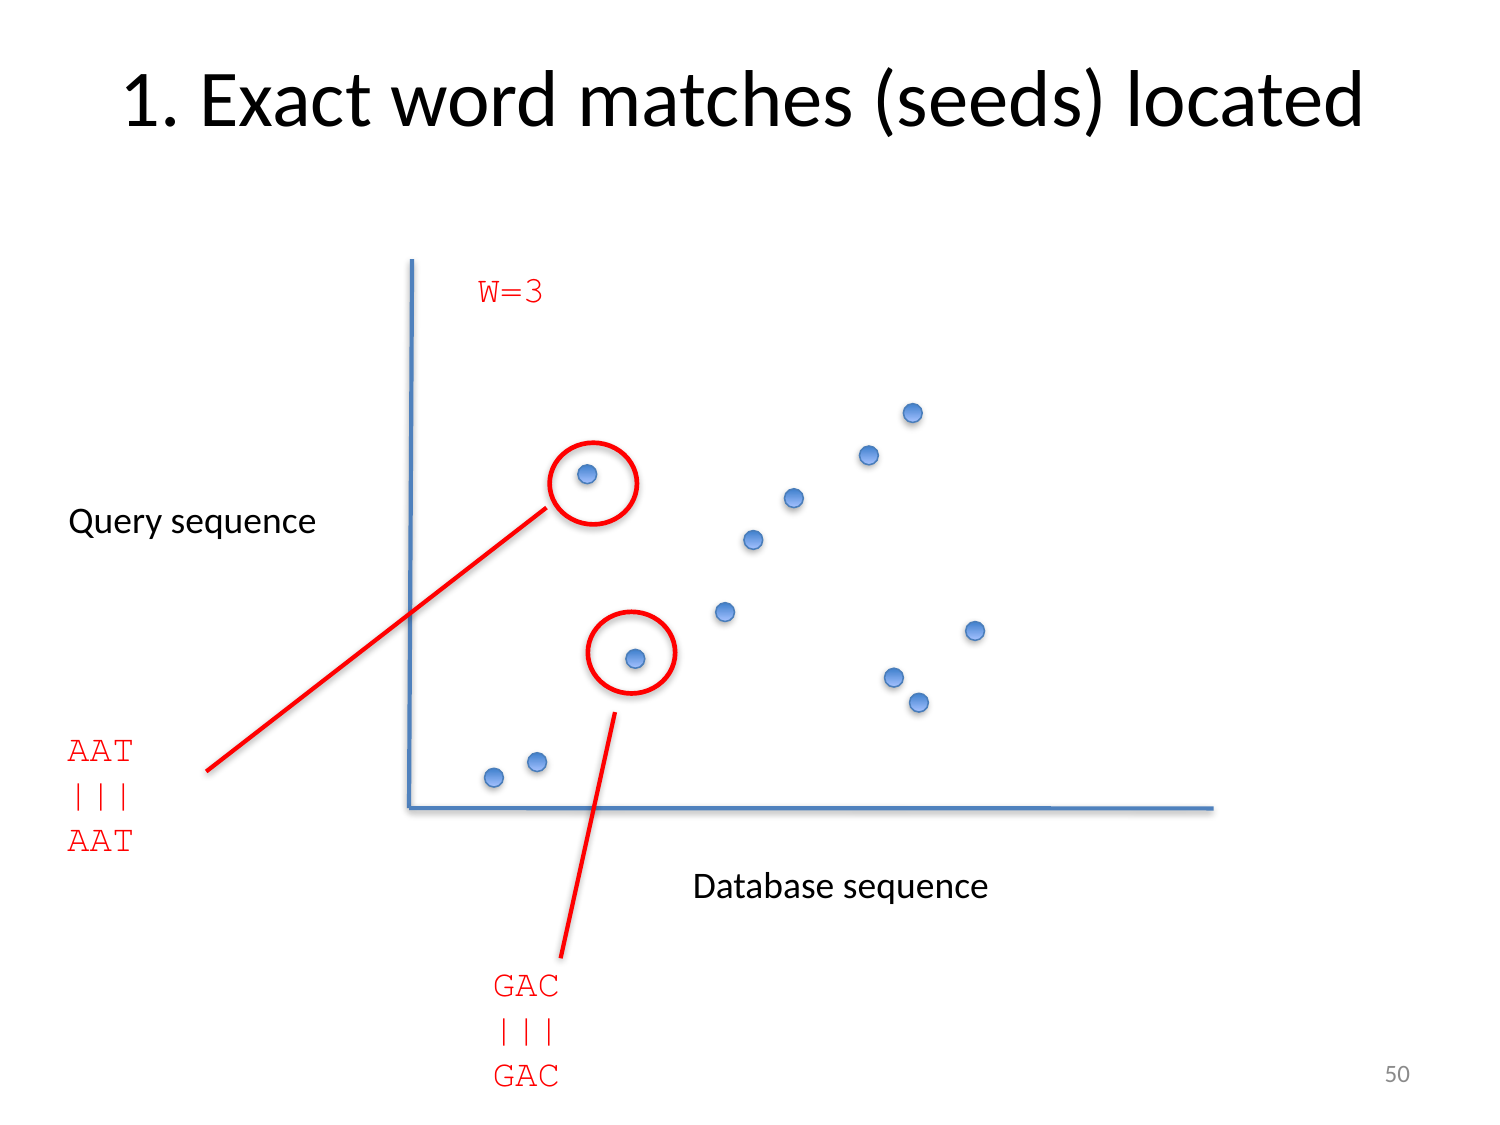

# 1. Exact word matches (seeds) located
W=3

Query sequence

AAT
|||
AAT

Database sequence
GAC
|||
GAC
50